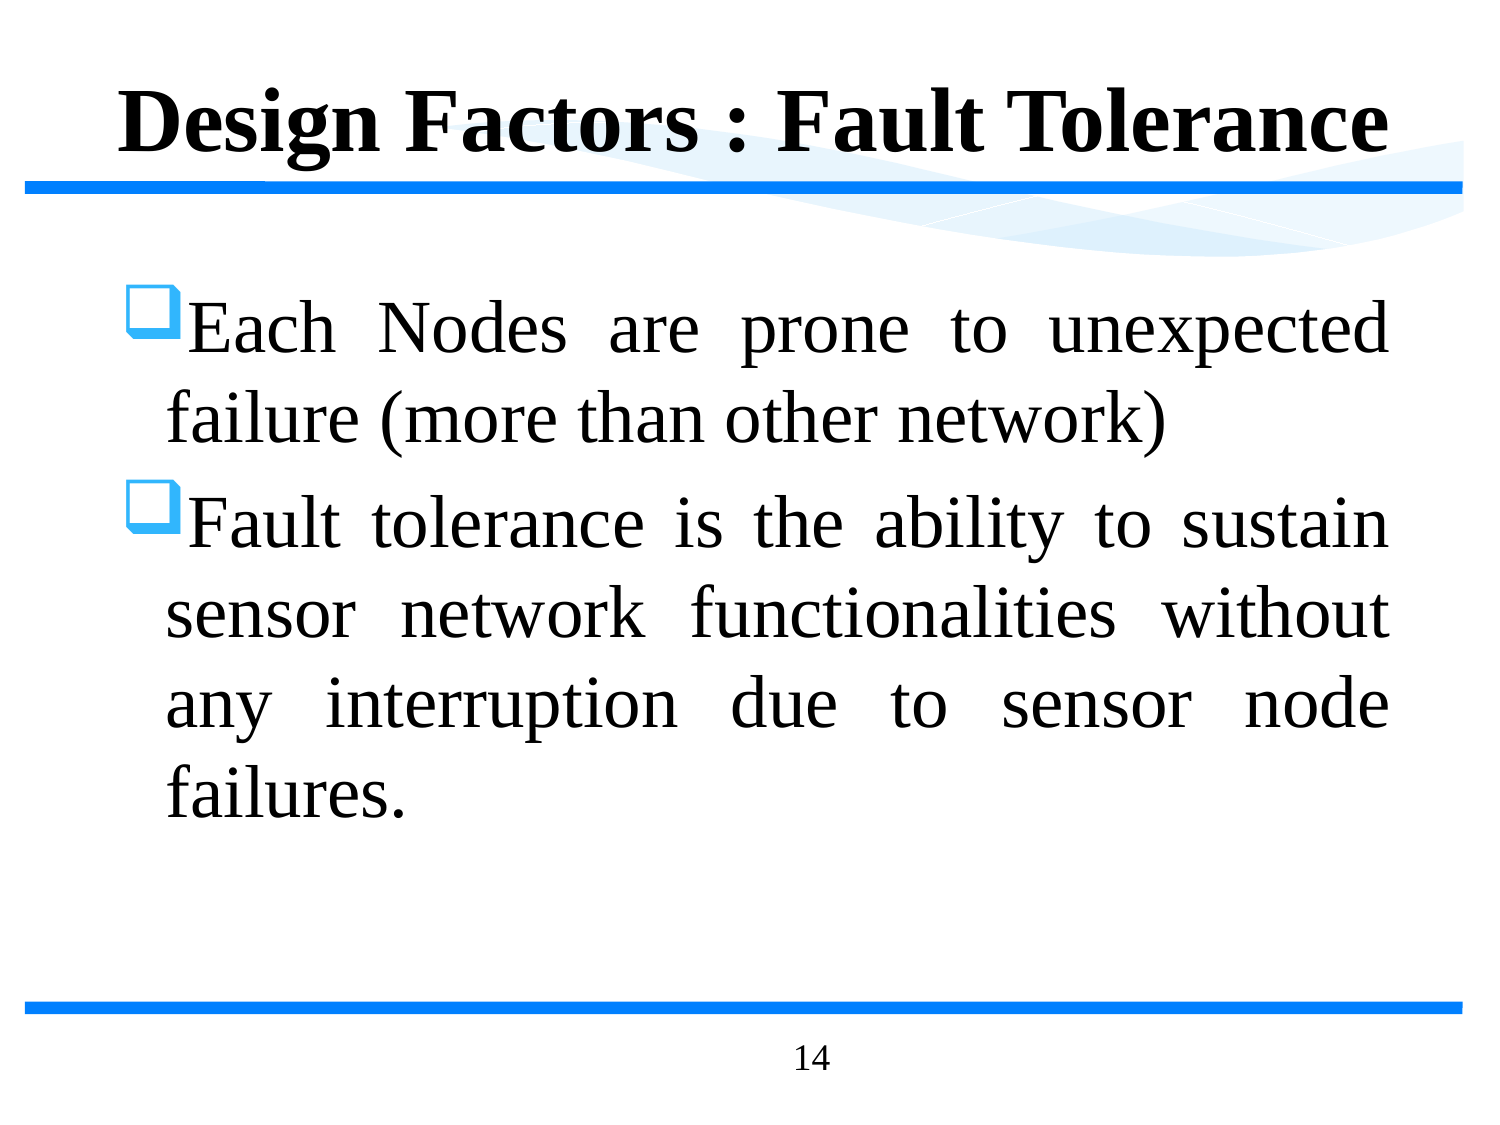

Design Factors : Fault Tolerance

Each Nodes are prone to unexpected failure (more than other network)
Fault tolerance is the ability to sustain sensor network functionalities without any interruption due to sensor node failures.

14